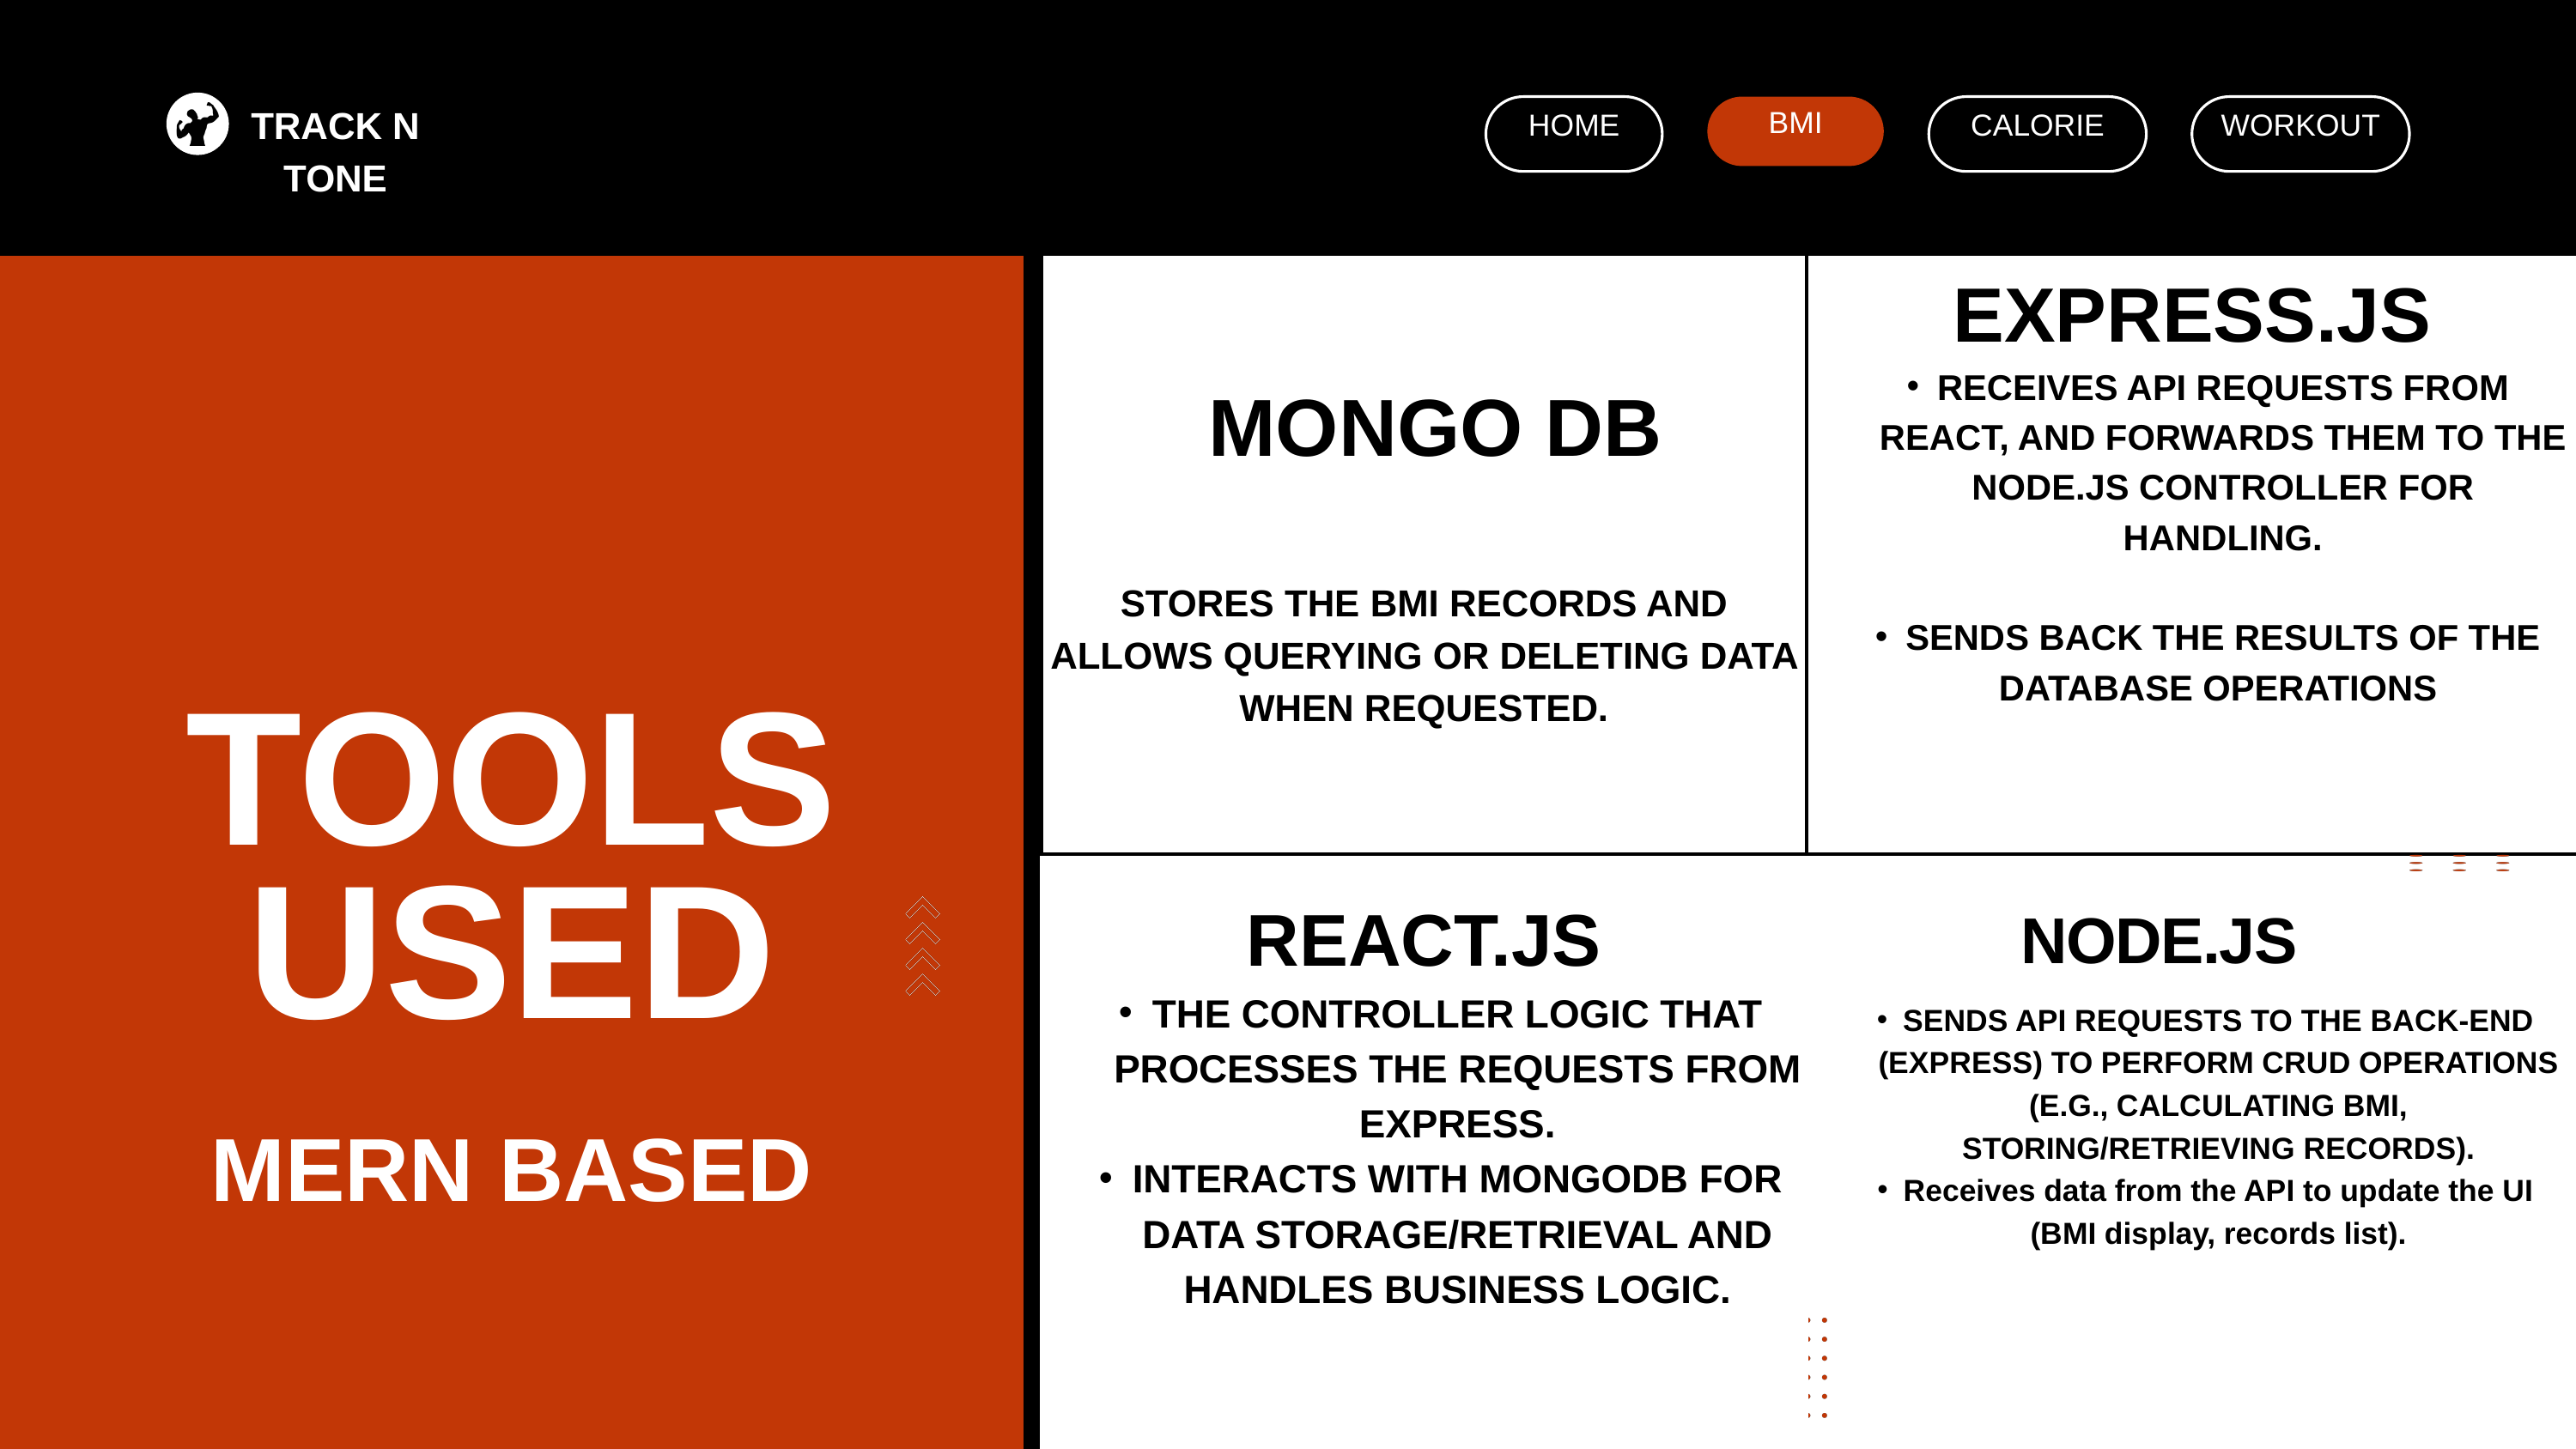

TRACK N TONE

HOME

BMI

CALORIE

WORKOUT

STORES THE BMI RECORDS AND ALLOWS QUERYING OR DELETING DATA WHEN REQUESTED.

EXPRESS.JS
RECEIVES API REQUESTS FROM REACT, AND FORWARDS THEM TO THE NODE.JS CONTROLLER FOR HANDLING.

SENDS BACK THE RESULTS OF THE DATABASE OPERATIONS

MONGO DB

TOOLS USED

MERN BASED

REACT.JS
THE CONTROLLER LOGIC THAT PROCESSES THE REQUESTS FROM EXPRESS.
INTERACTS WITH MONGODB FOR DATA STORAGE/RETRIEVAL AND HANDLES BUSINESS LOGIC.

SENDS API REQUESTS TO THE BACK-END (EXPRESS) TO PERFORM CRUD OPERATIONS (E.G., CALCULATING BMI, STORING/RETRIEVING RECORDS).
Receives data from the API to update the UI (BMI display, records list).

NODE.JS